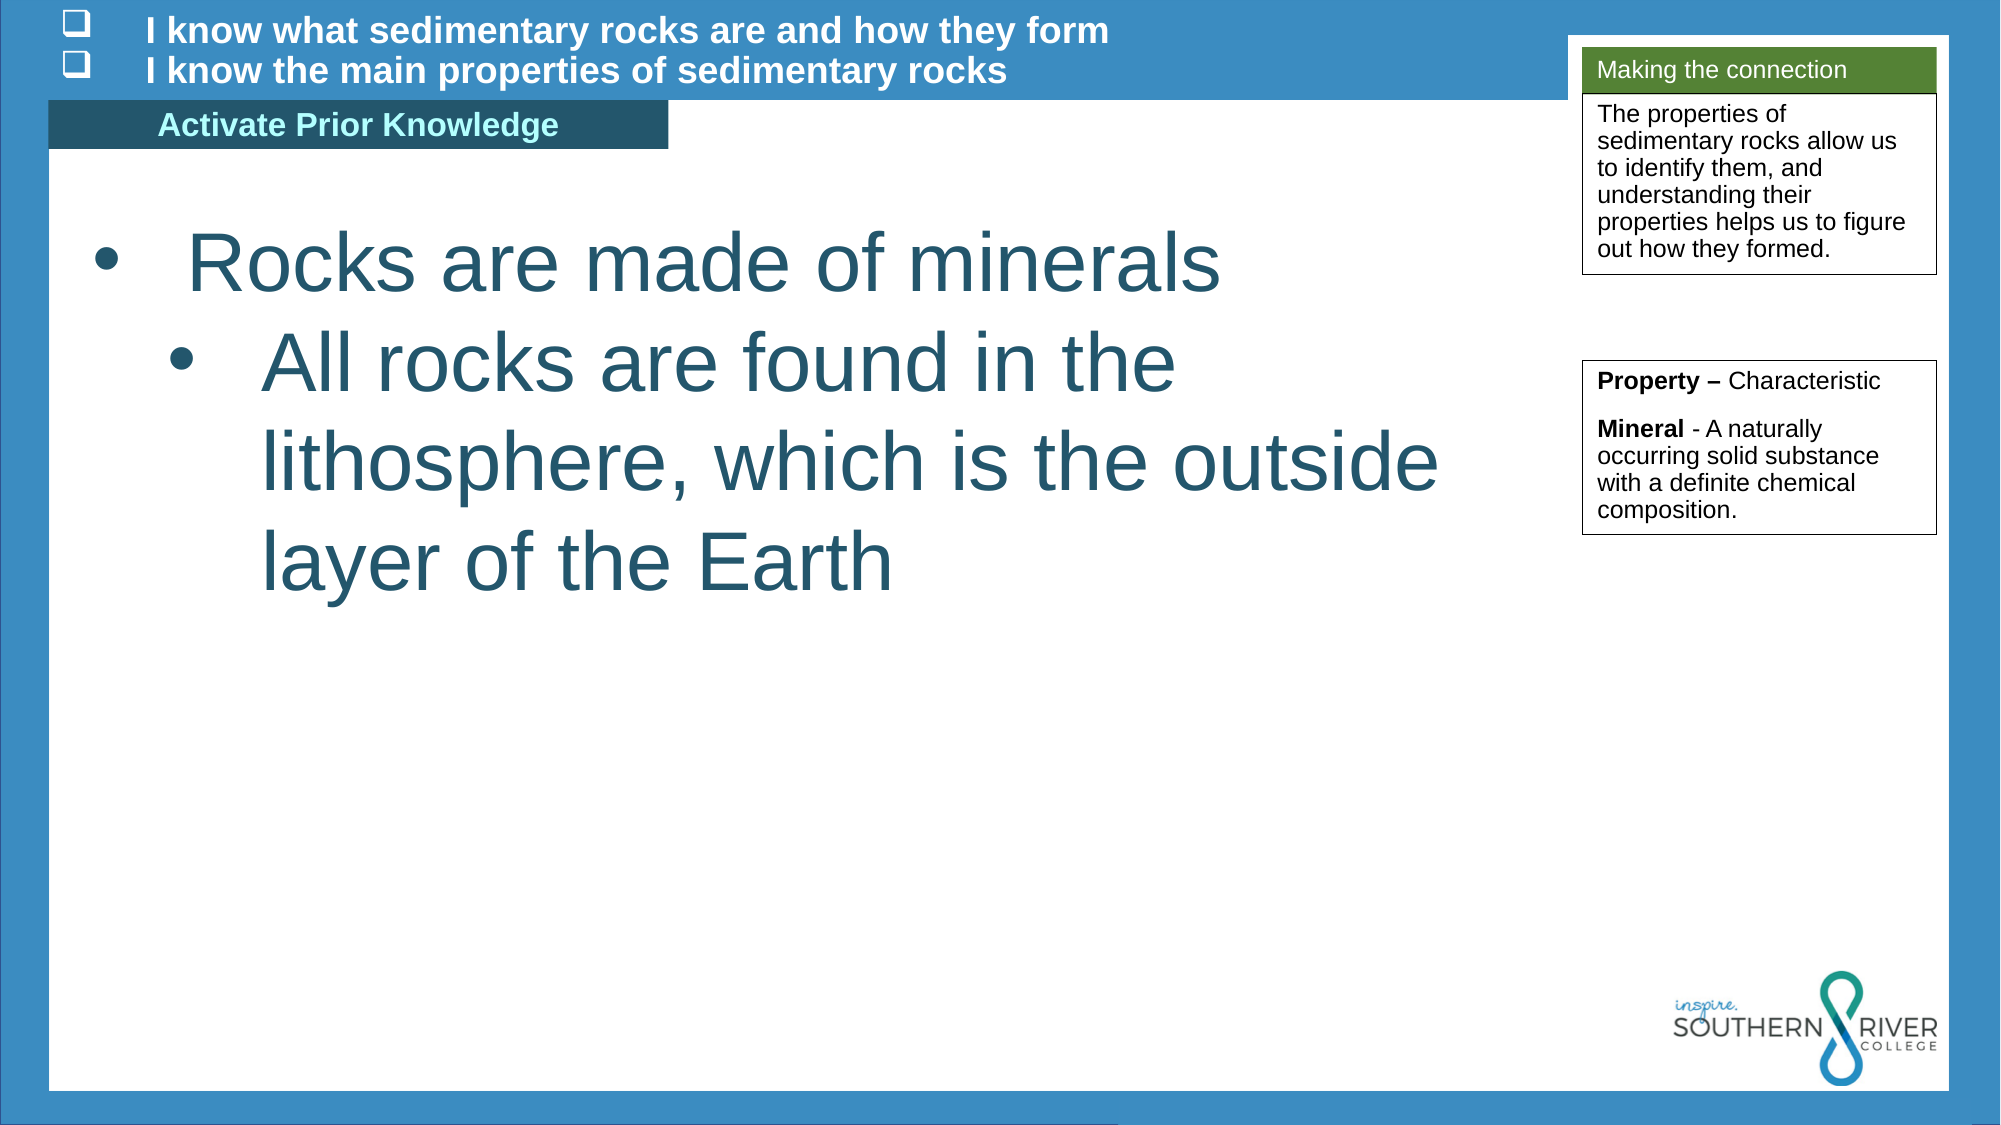

I know what sedimentary rocks are and how they form
 I know the main properties of sedimentary rocks

Making the connection
The properties of sedimentary rocks allow us to identify them, and understanding their properties helps us to figure out how they formed.
Rocks are made of minerals
All rocks are found in the lithosphere, which is the outside layer of the Earth

Property – Characteristic
Mineral - A naturally occurring solid substance with a definite chemical composition.